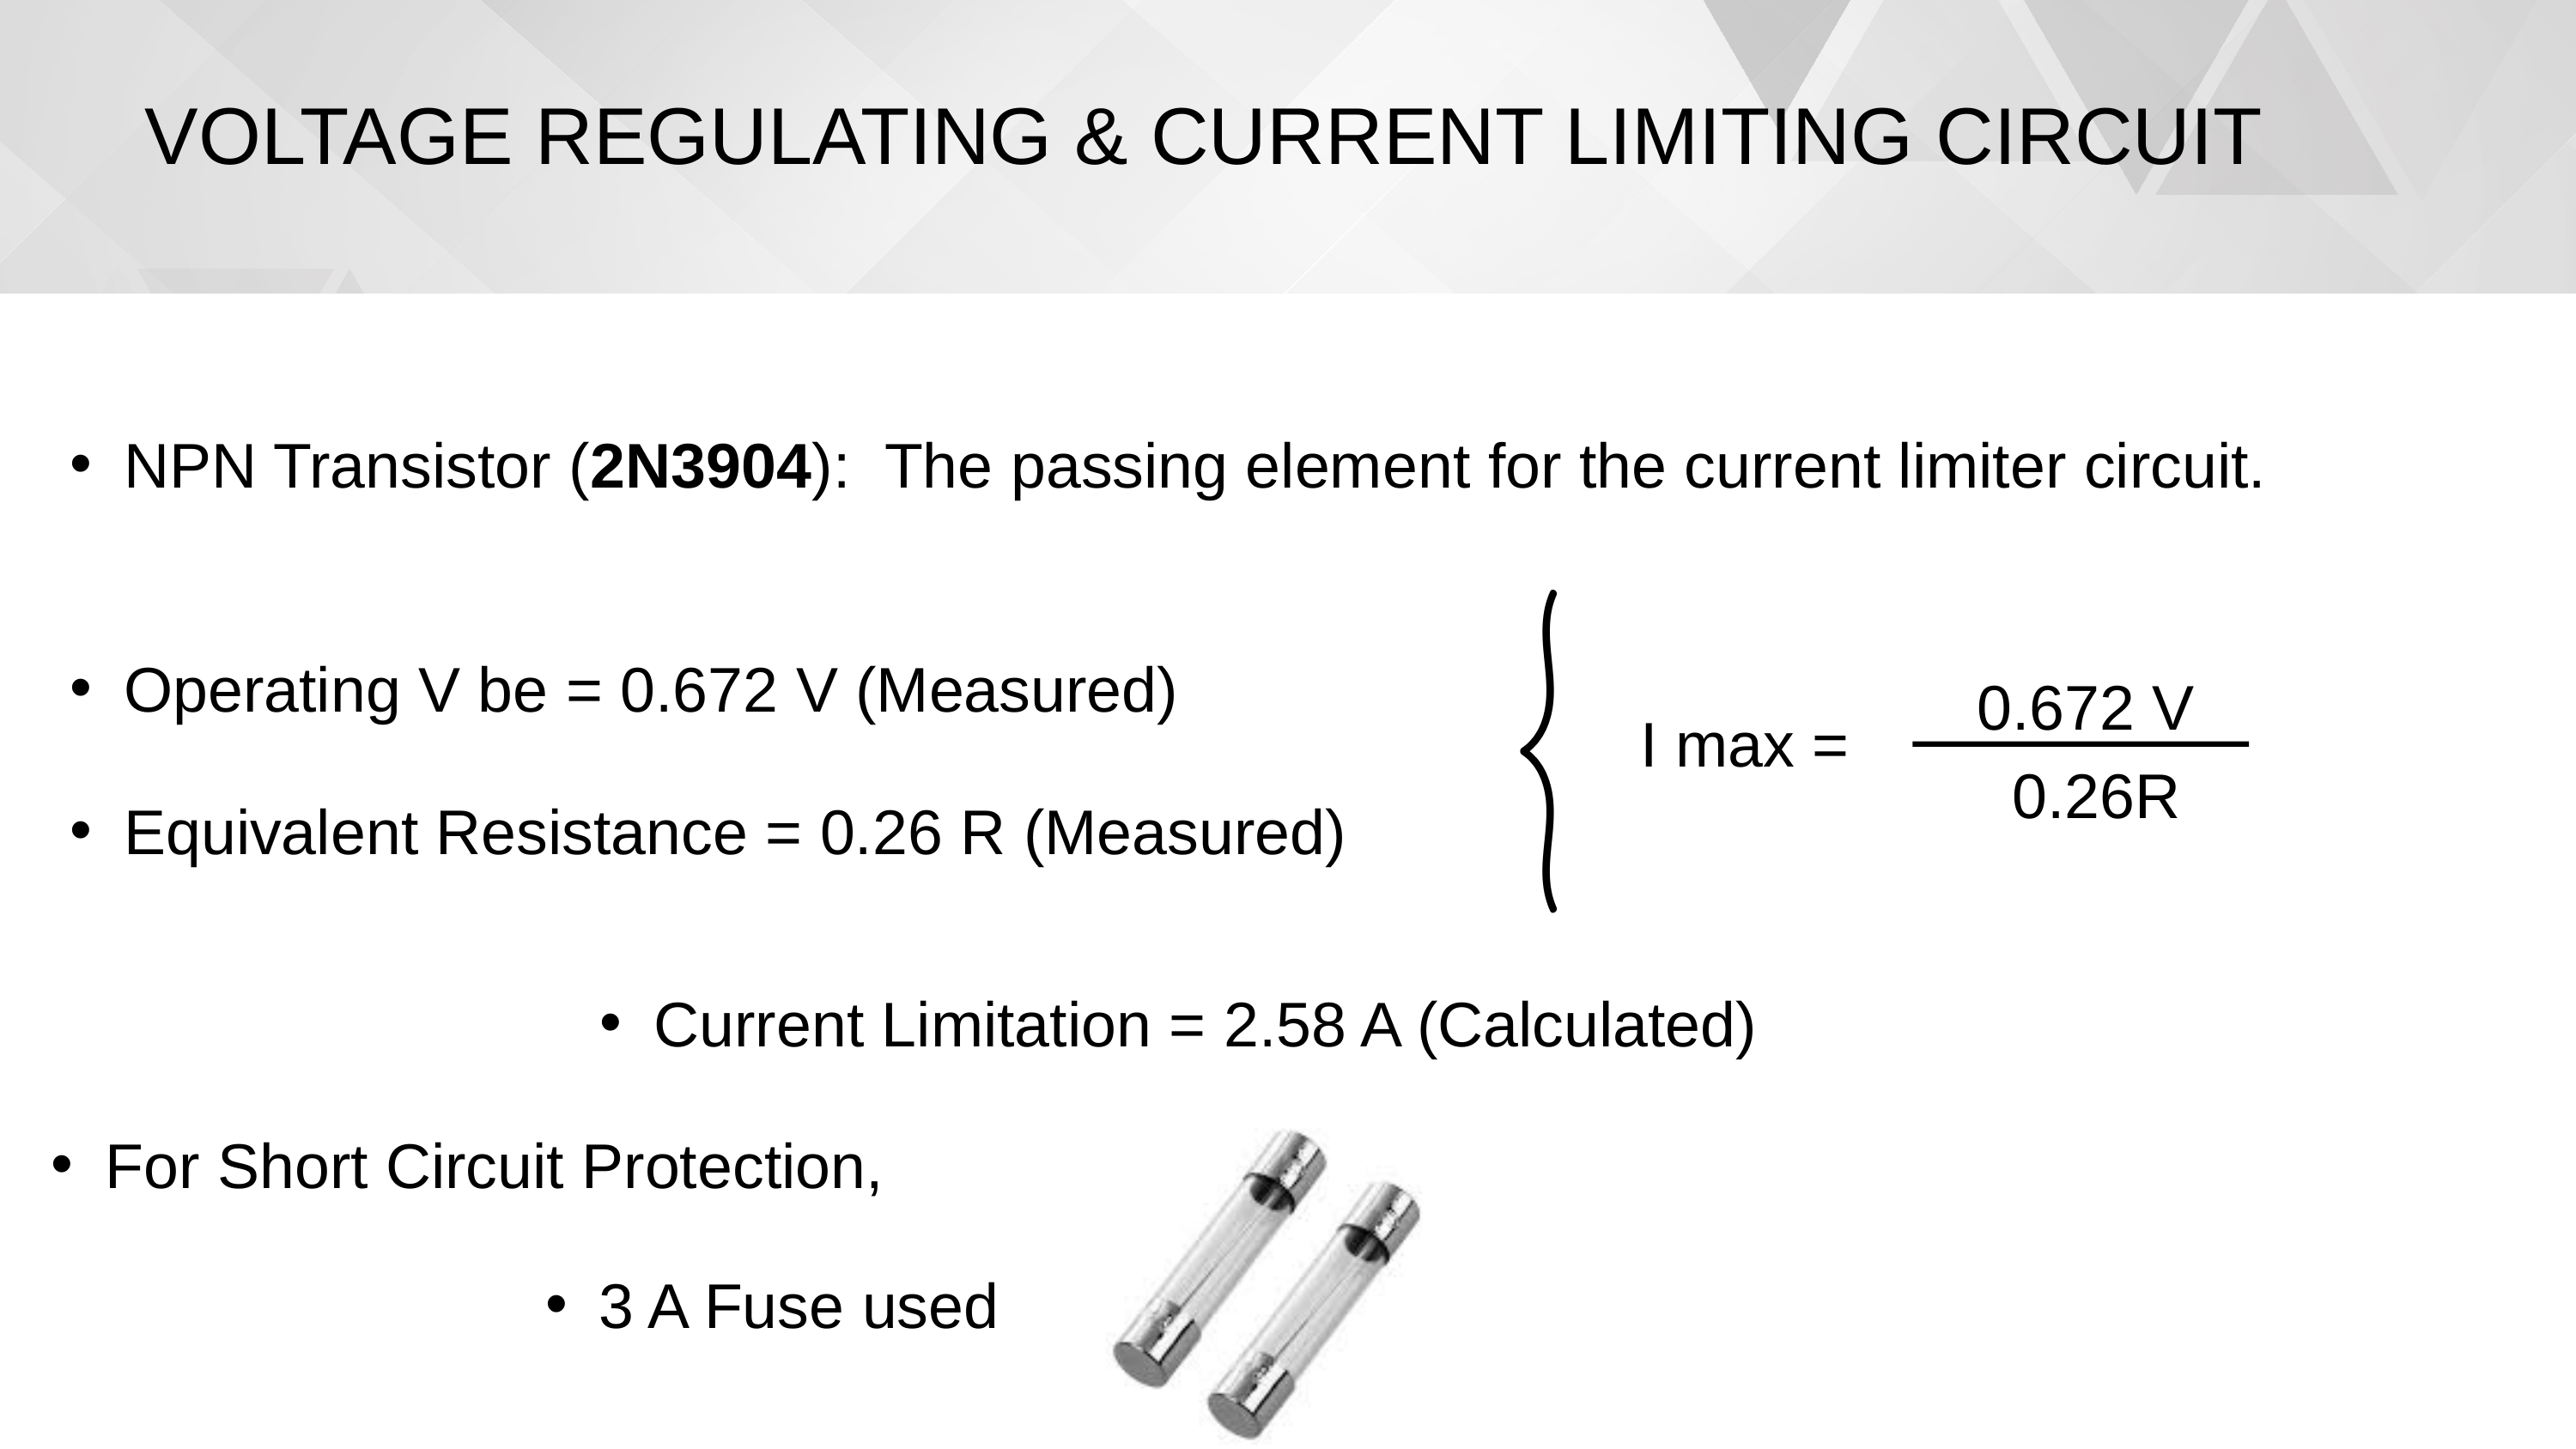

VOLTAGE REGULATING & CURRENT LIMITING CIRCUIT
NPN Transistor (2N3904):  The passing element for the current limiter circuit.

Operating V be = 0.672 V (Measured)
0.672 V
  0.26R
I max =

Equivalent Resistance = 0.26 R (Measured)
Current Limitation = 2.58 A (Calculated)

For Short Circuit Protection,
3 A Fuse used